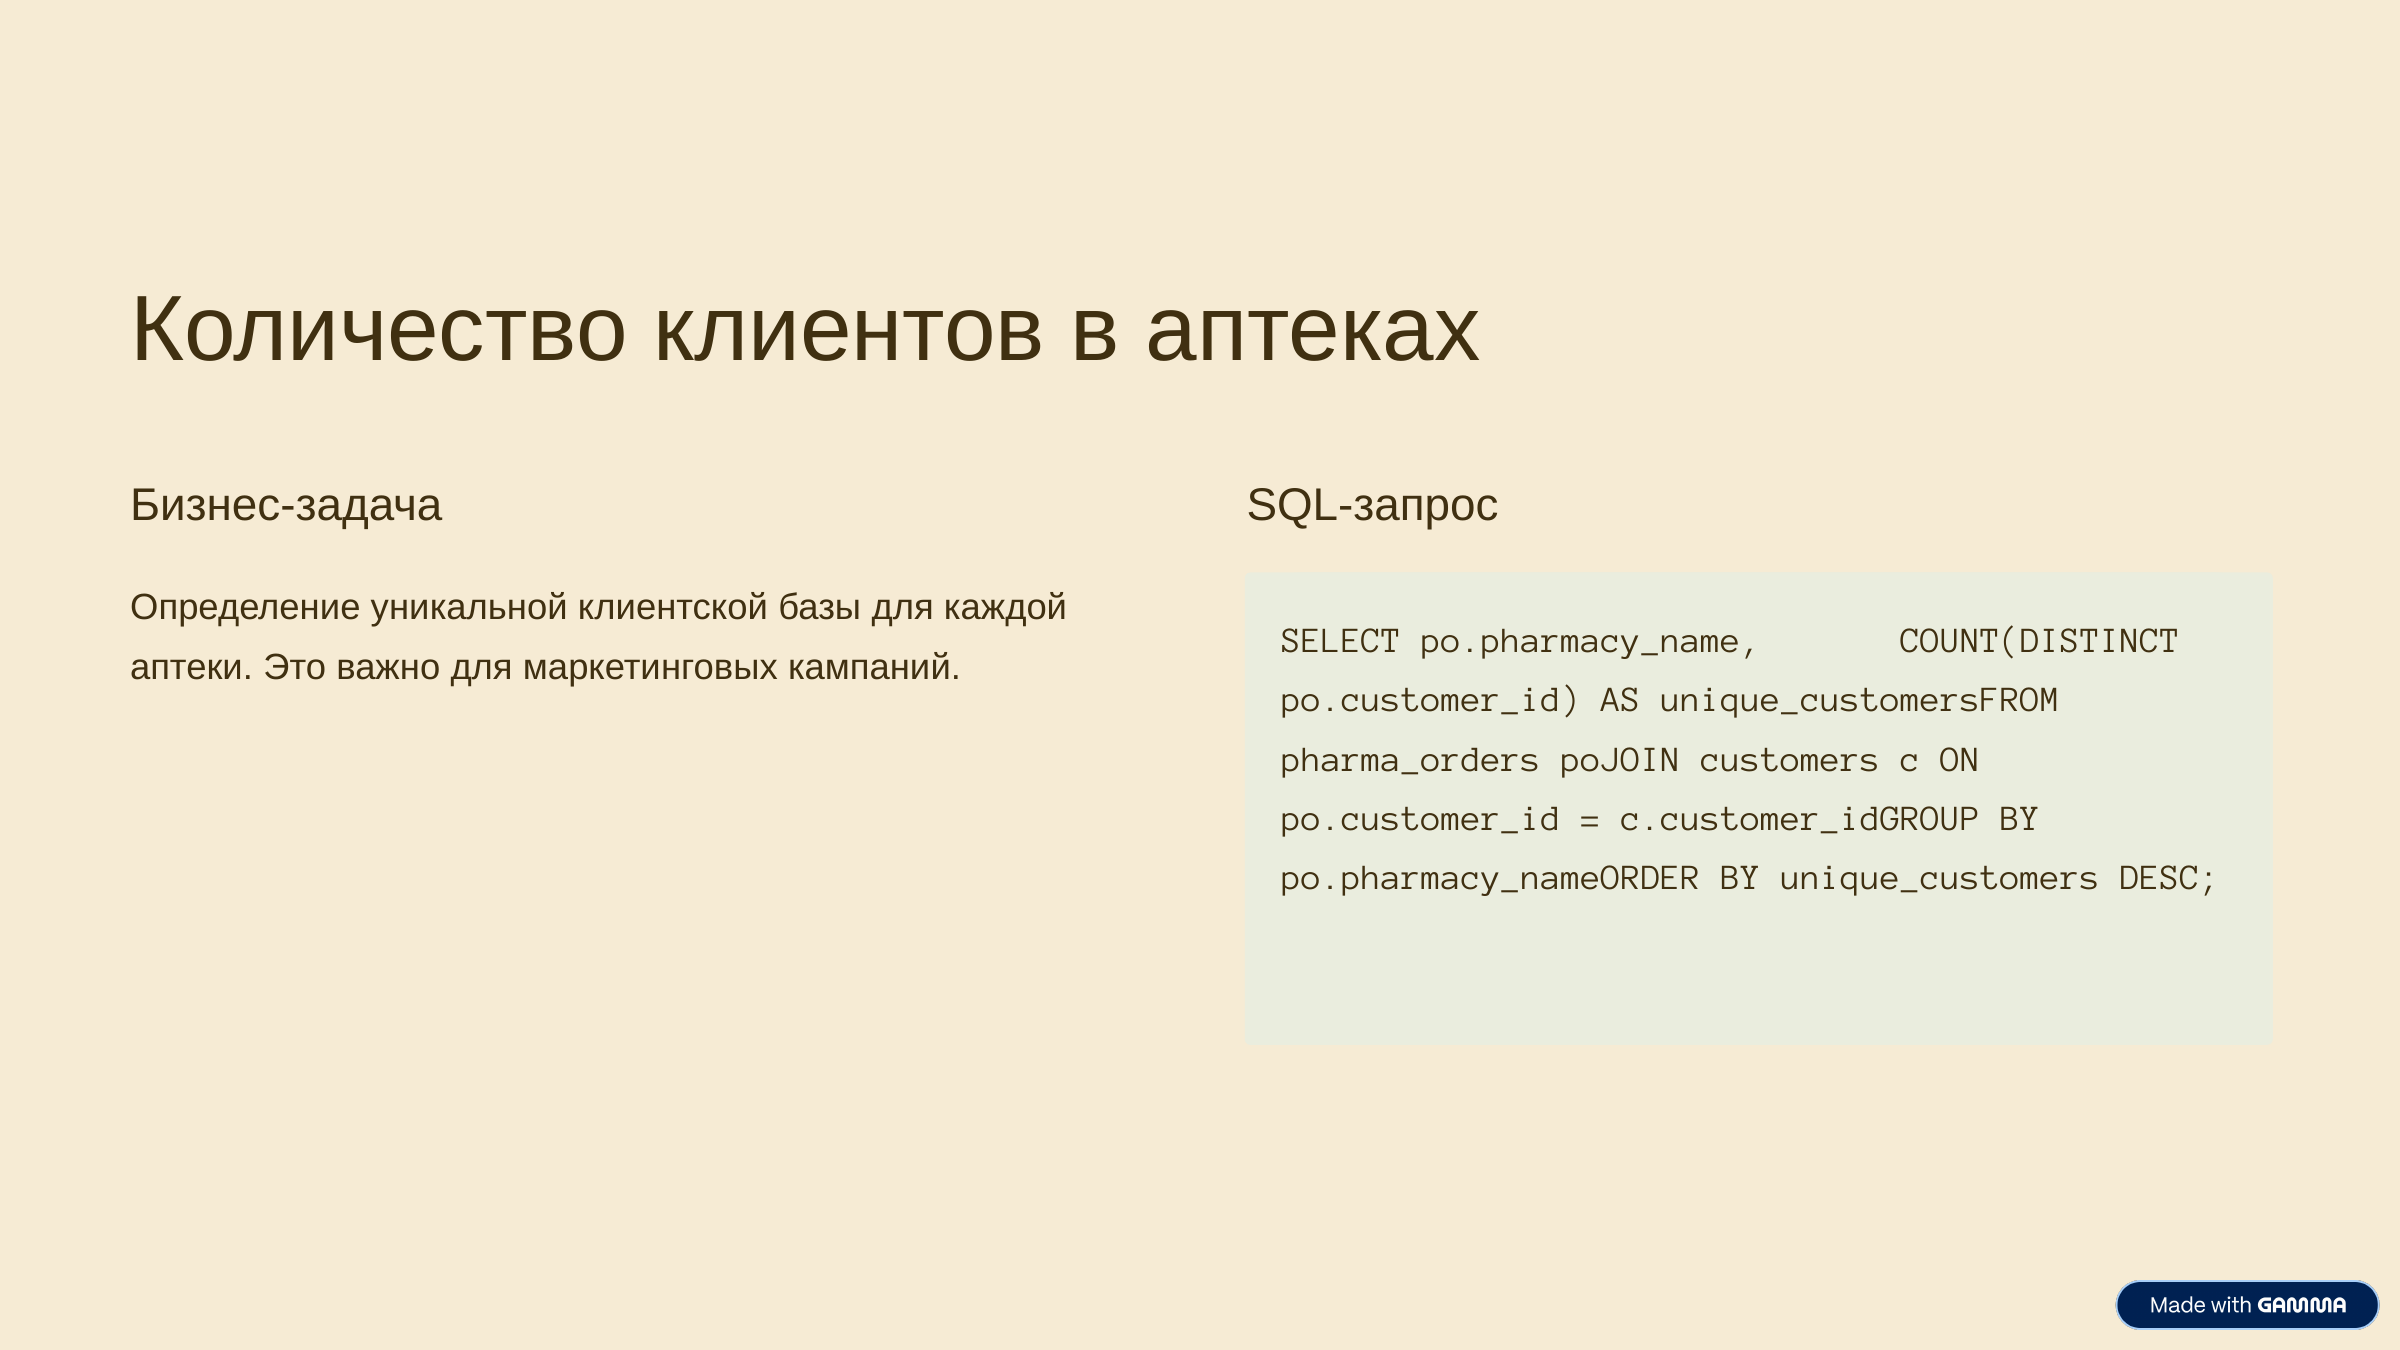

Количество клиентов в аптеках
Бизнес-задача
SQL-запрос
Определение уникальной клиентской базы для каждой аптеки. Это важно для маркетинговых кампаний.

SELECT po.pharmacy_name,       COUNT(DISTINCT po.customer_id) AS unique_customersFROM pharma_orders poJOIN customers c ON po.customer_id = c.customer_idGROUP BY po.pharmacy_nameORDER BY unique_customers DESC;